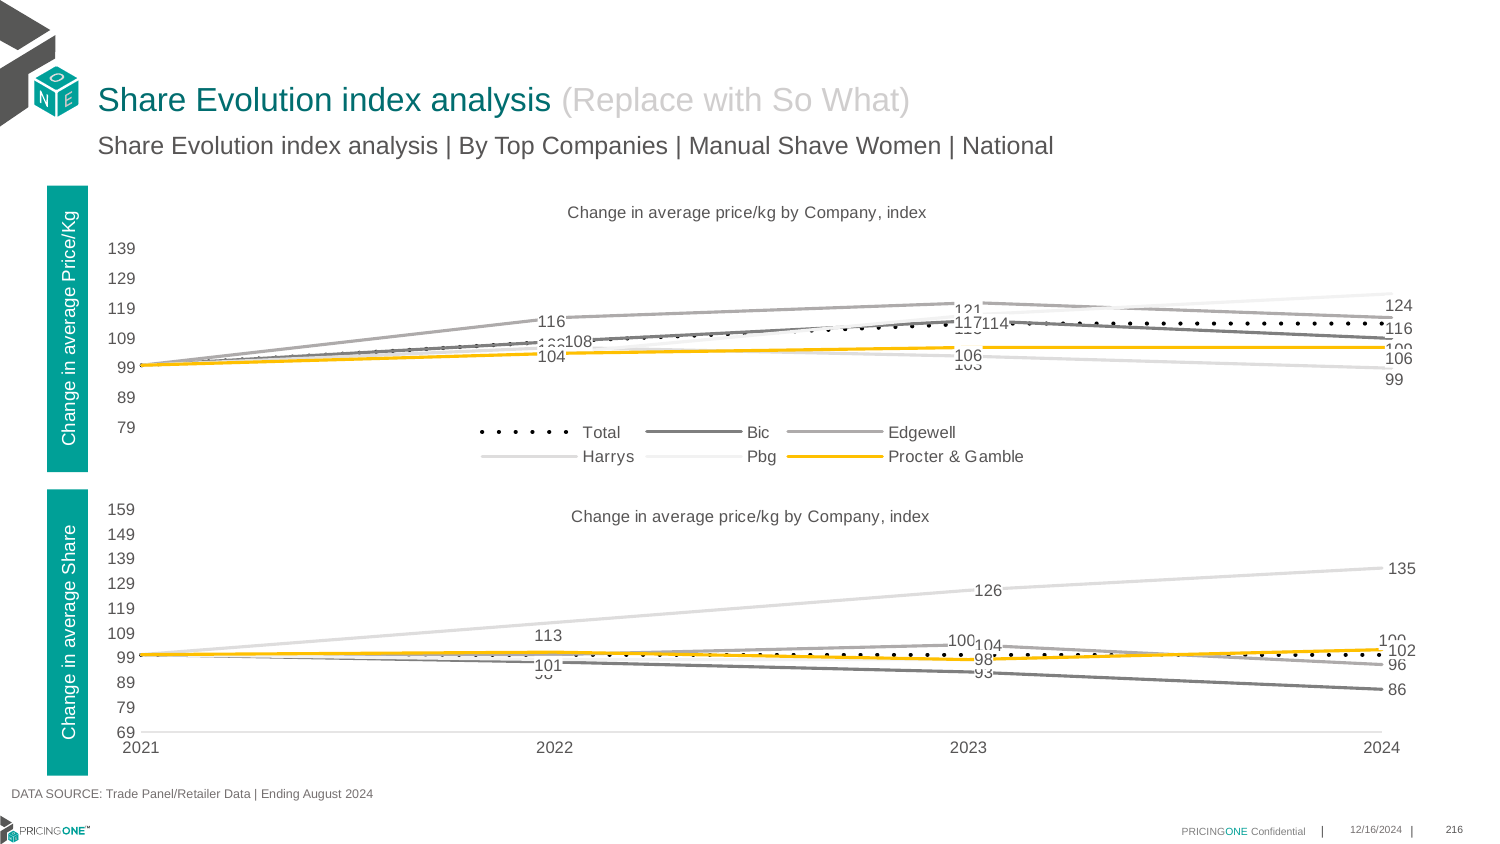

# Share Evolution index analysis (Replace with So What)
Share Evolution index analysis | By Top Companies | Manual Shave Women | National

### Chart: Change in average price/kg by Company, index

| Category | Total | Bic | Edgewell | Harrys | Pbg | Procter & Gamble |
|---|---|---|---|---|---|---|
| 2021 | 100.0 | 100.0 | 100.0 | 100.0 | 100.0 | 100.0 |
| 2022 | 108.0 | 108.0 | 116.0 | 106.0 | 104.0 | 104.0 |
| 2023 | 114.0 | 115.0 | 121.0 | 103.0 | 117.0 | 106.0 |
| 2024 | 114.0 | 109.0 | 116.0 | 99.0 | 124.0 | 106.0 |
Change in average Price/Kg

### Chart: Change in average price/kg by Company, index

| Category | Total | Bic | Edgewell | Harrys | Pbg | Procter & Gamble |
|---|---|---|---|---|---|---|
| 2021 | 100.0 | 100.0 | 100.0 | 100.0 | 100.0 | 100.0 |
| 2022 | 100.0 | 97.0 | 100.0 | 113.0 | 98.0 | 101.0 |
| 2023 | 100.0 | 93.0 | 104.0 | 126.0 | 98.0 | 98.0 |
| 2024 | 100.0 | 86.0 | 96.0 | 135.0 | 102.0 | 102.0 |
Change in average Share
DATA SOURCE: Trade Panel/Retailer Data | Ending August 2024

12/16/2024
216